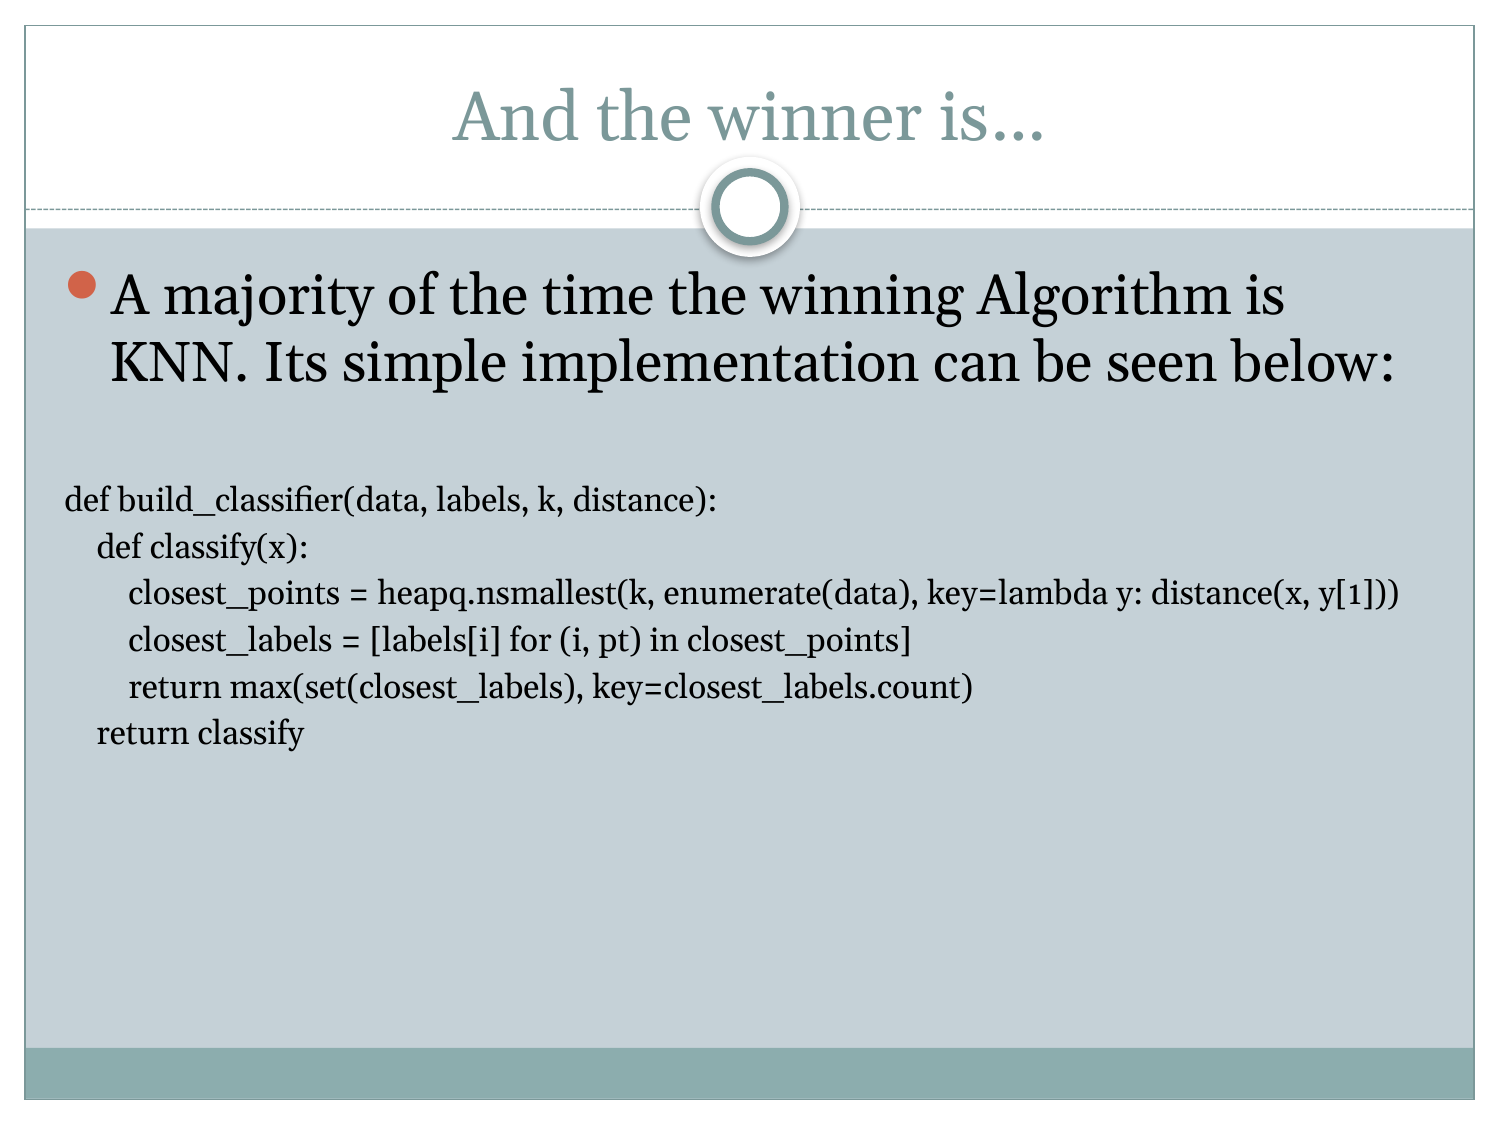

# And the winner is…
A majority of the time the winning Algorithm is KNN. Its simple implementation can be seen below:

def build_classifier(data, labels, k, distance):
    def classify(x):
        closest_points = heapq.nsmallest(k, enumerate(data), key=lambda y: distance(x, y[1]))
        closest_labels = [labels[i] for (i, pt) in closest_points]
        return max(set(closest_labels), key=closest_labels.count)
    return classify